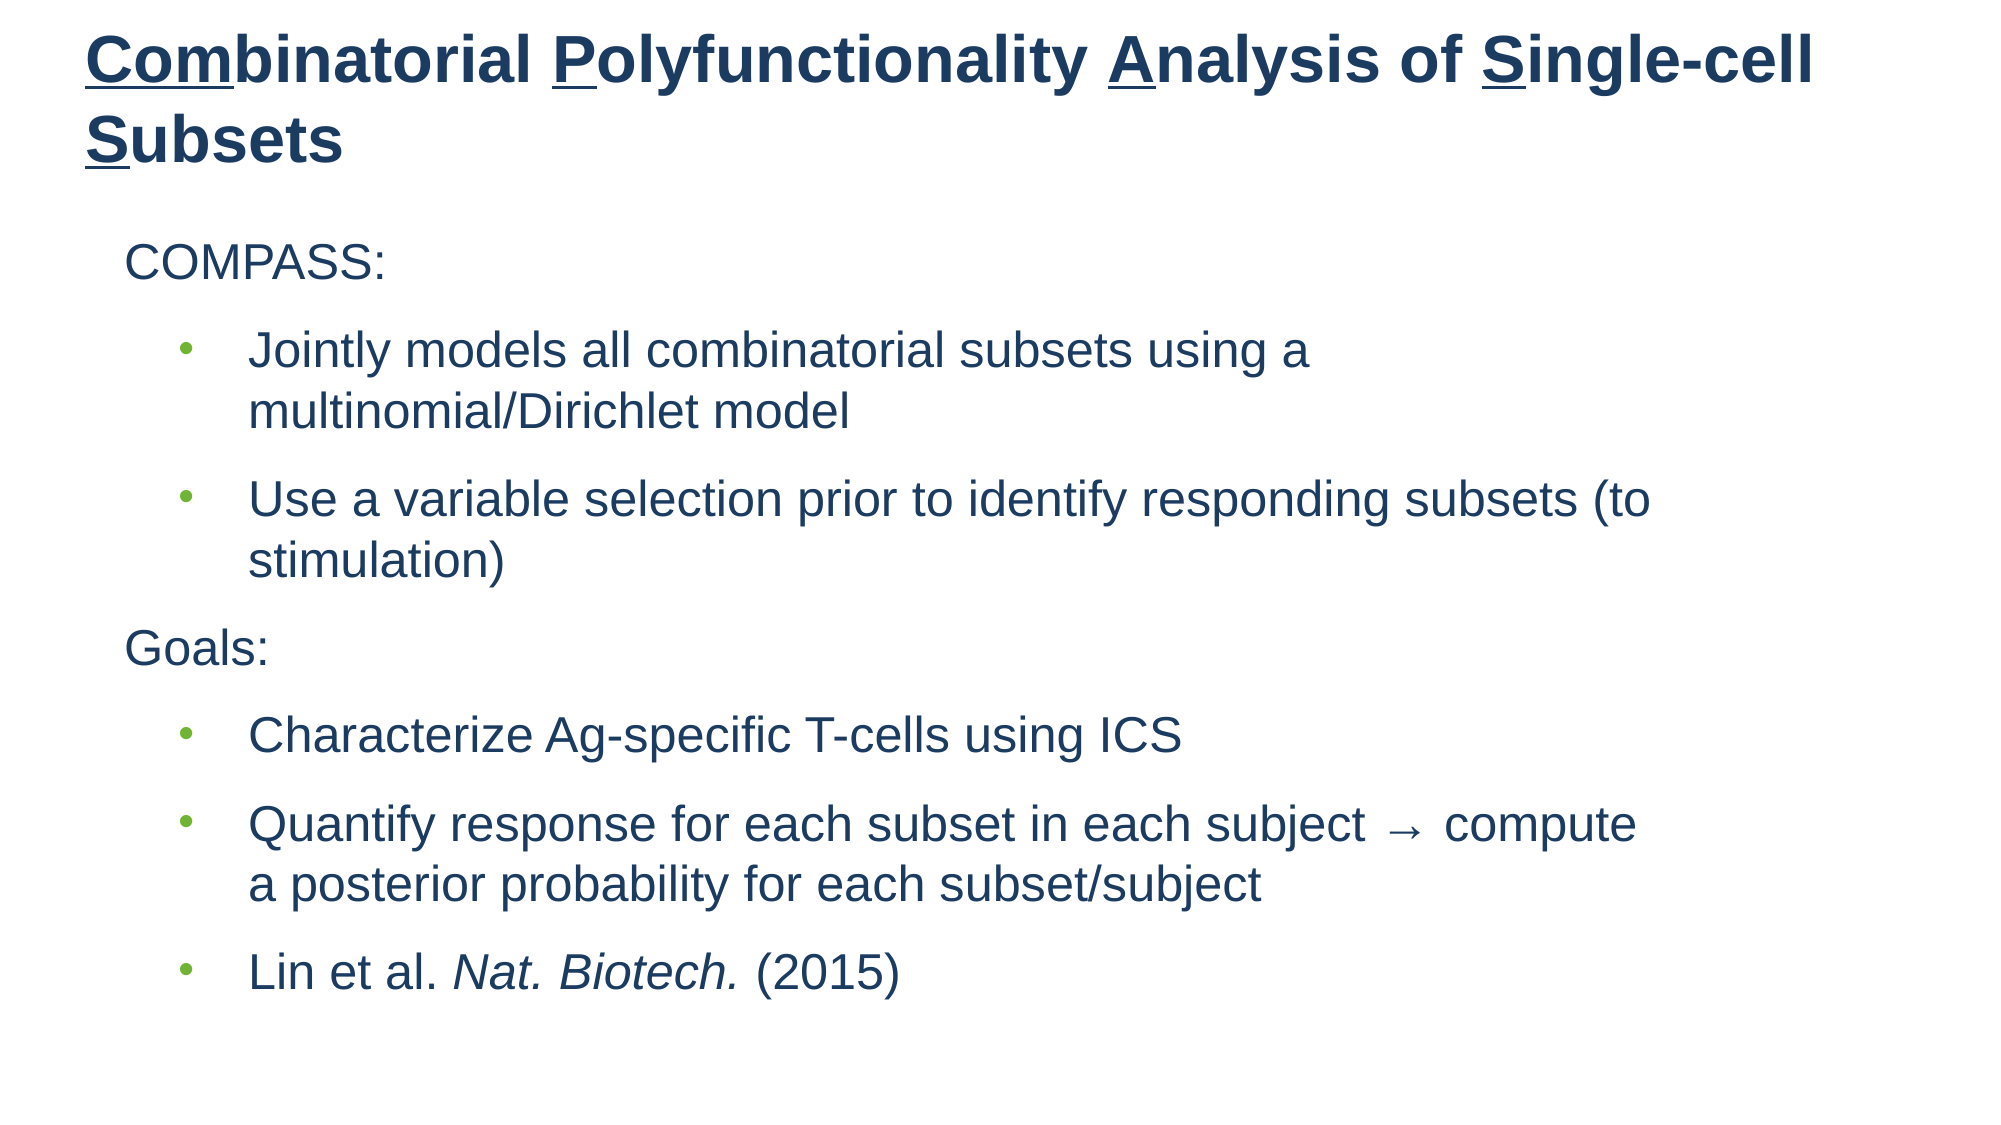

# Combinatorial Polyfunctionality Analysis of Single-cell Subsets
COMPASS:
Jointly models all combinatorial subsets using a multinomial/Dirichlet model
Use a variable selection prior to identify responding subsets (to stimulation)
Goals:
Characterize Ag-specific T-cells using ICS
Quantify response for each subset in each subject → compute a posterior probability for each subset/subject
Lin et al. Nat. Biotech. (2015)